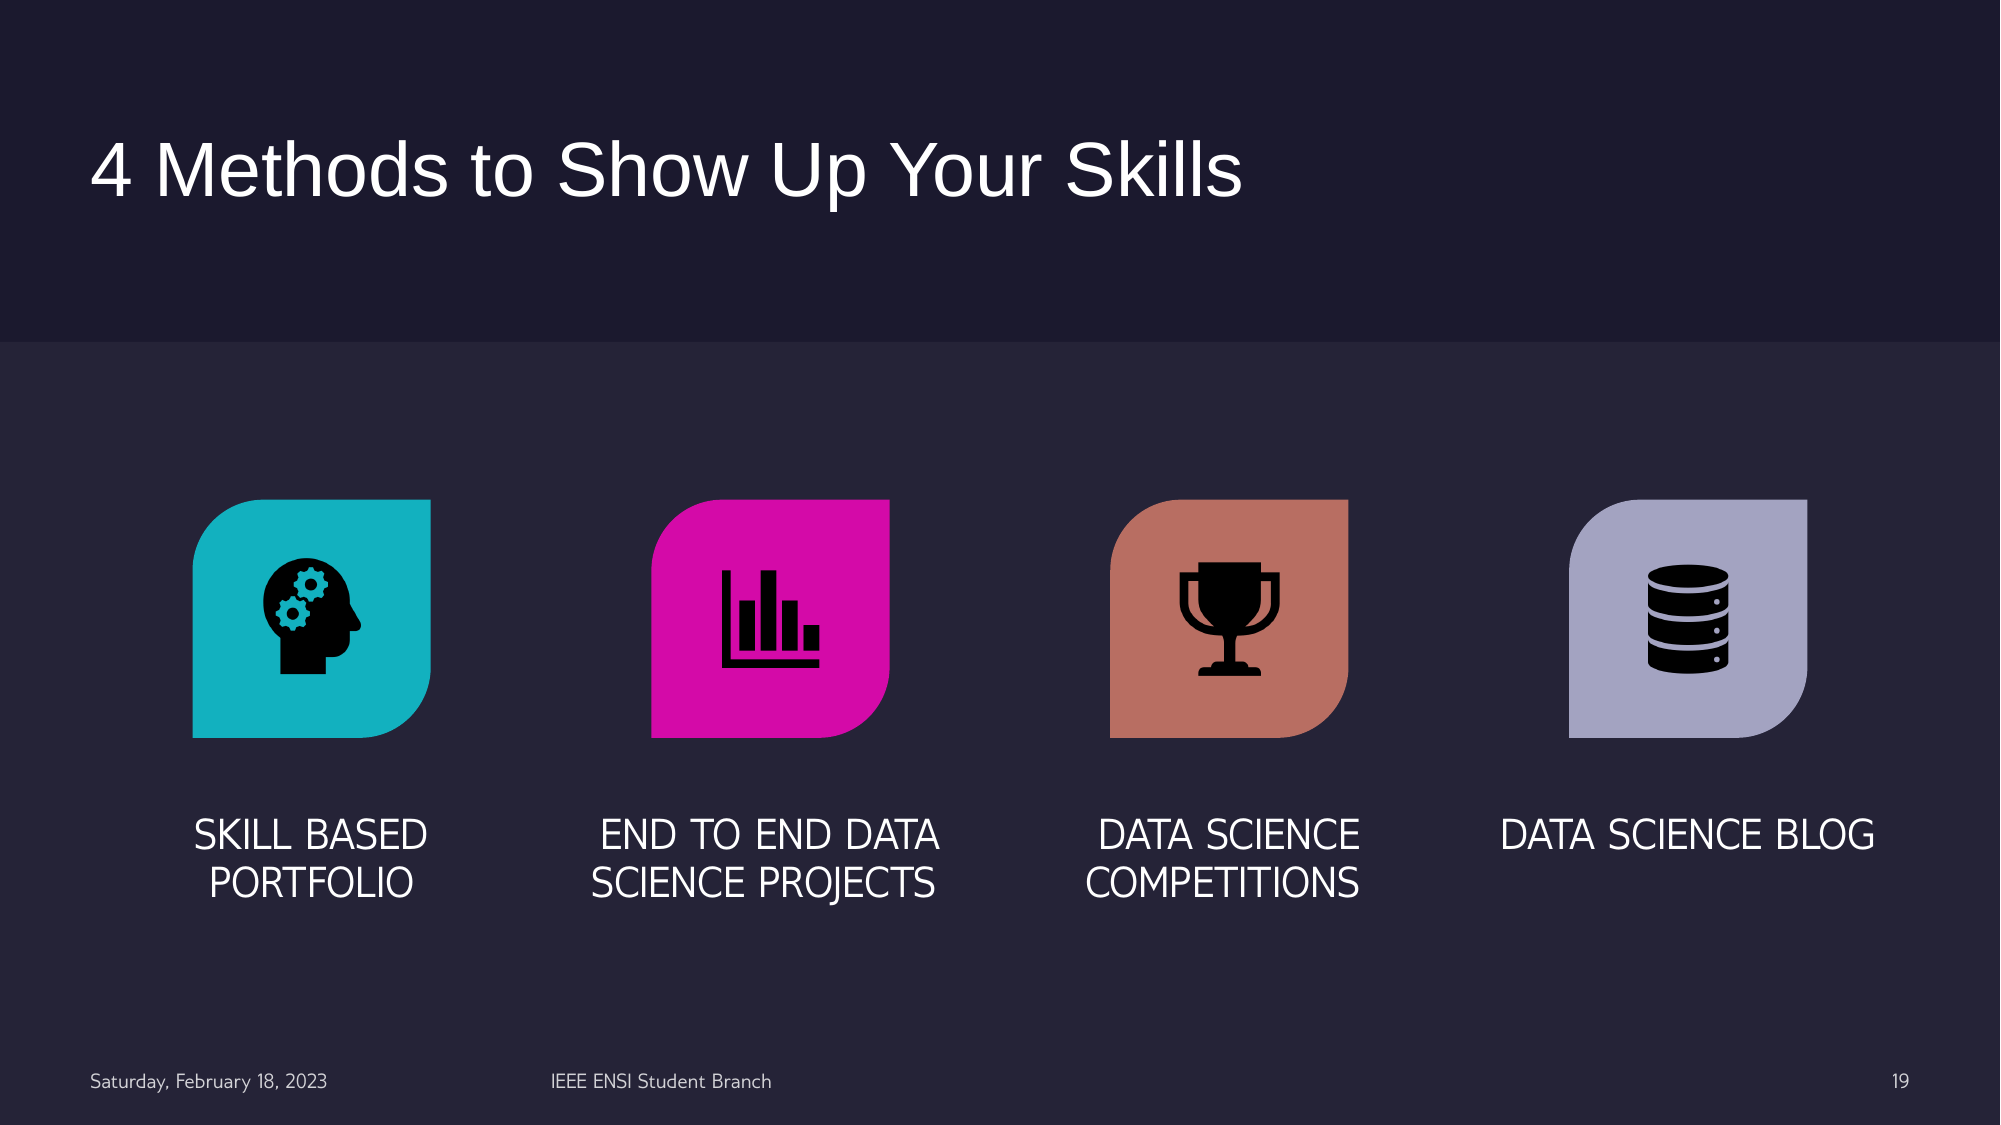

# 4 Methods to Show Up Your Skills

Skill based portfolio
End to end data science projects
Data science competitions
Data science blog

Saturday, February 18, 2023
IEEE ENSI Student Branch
19